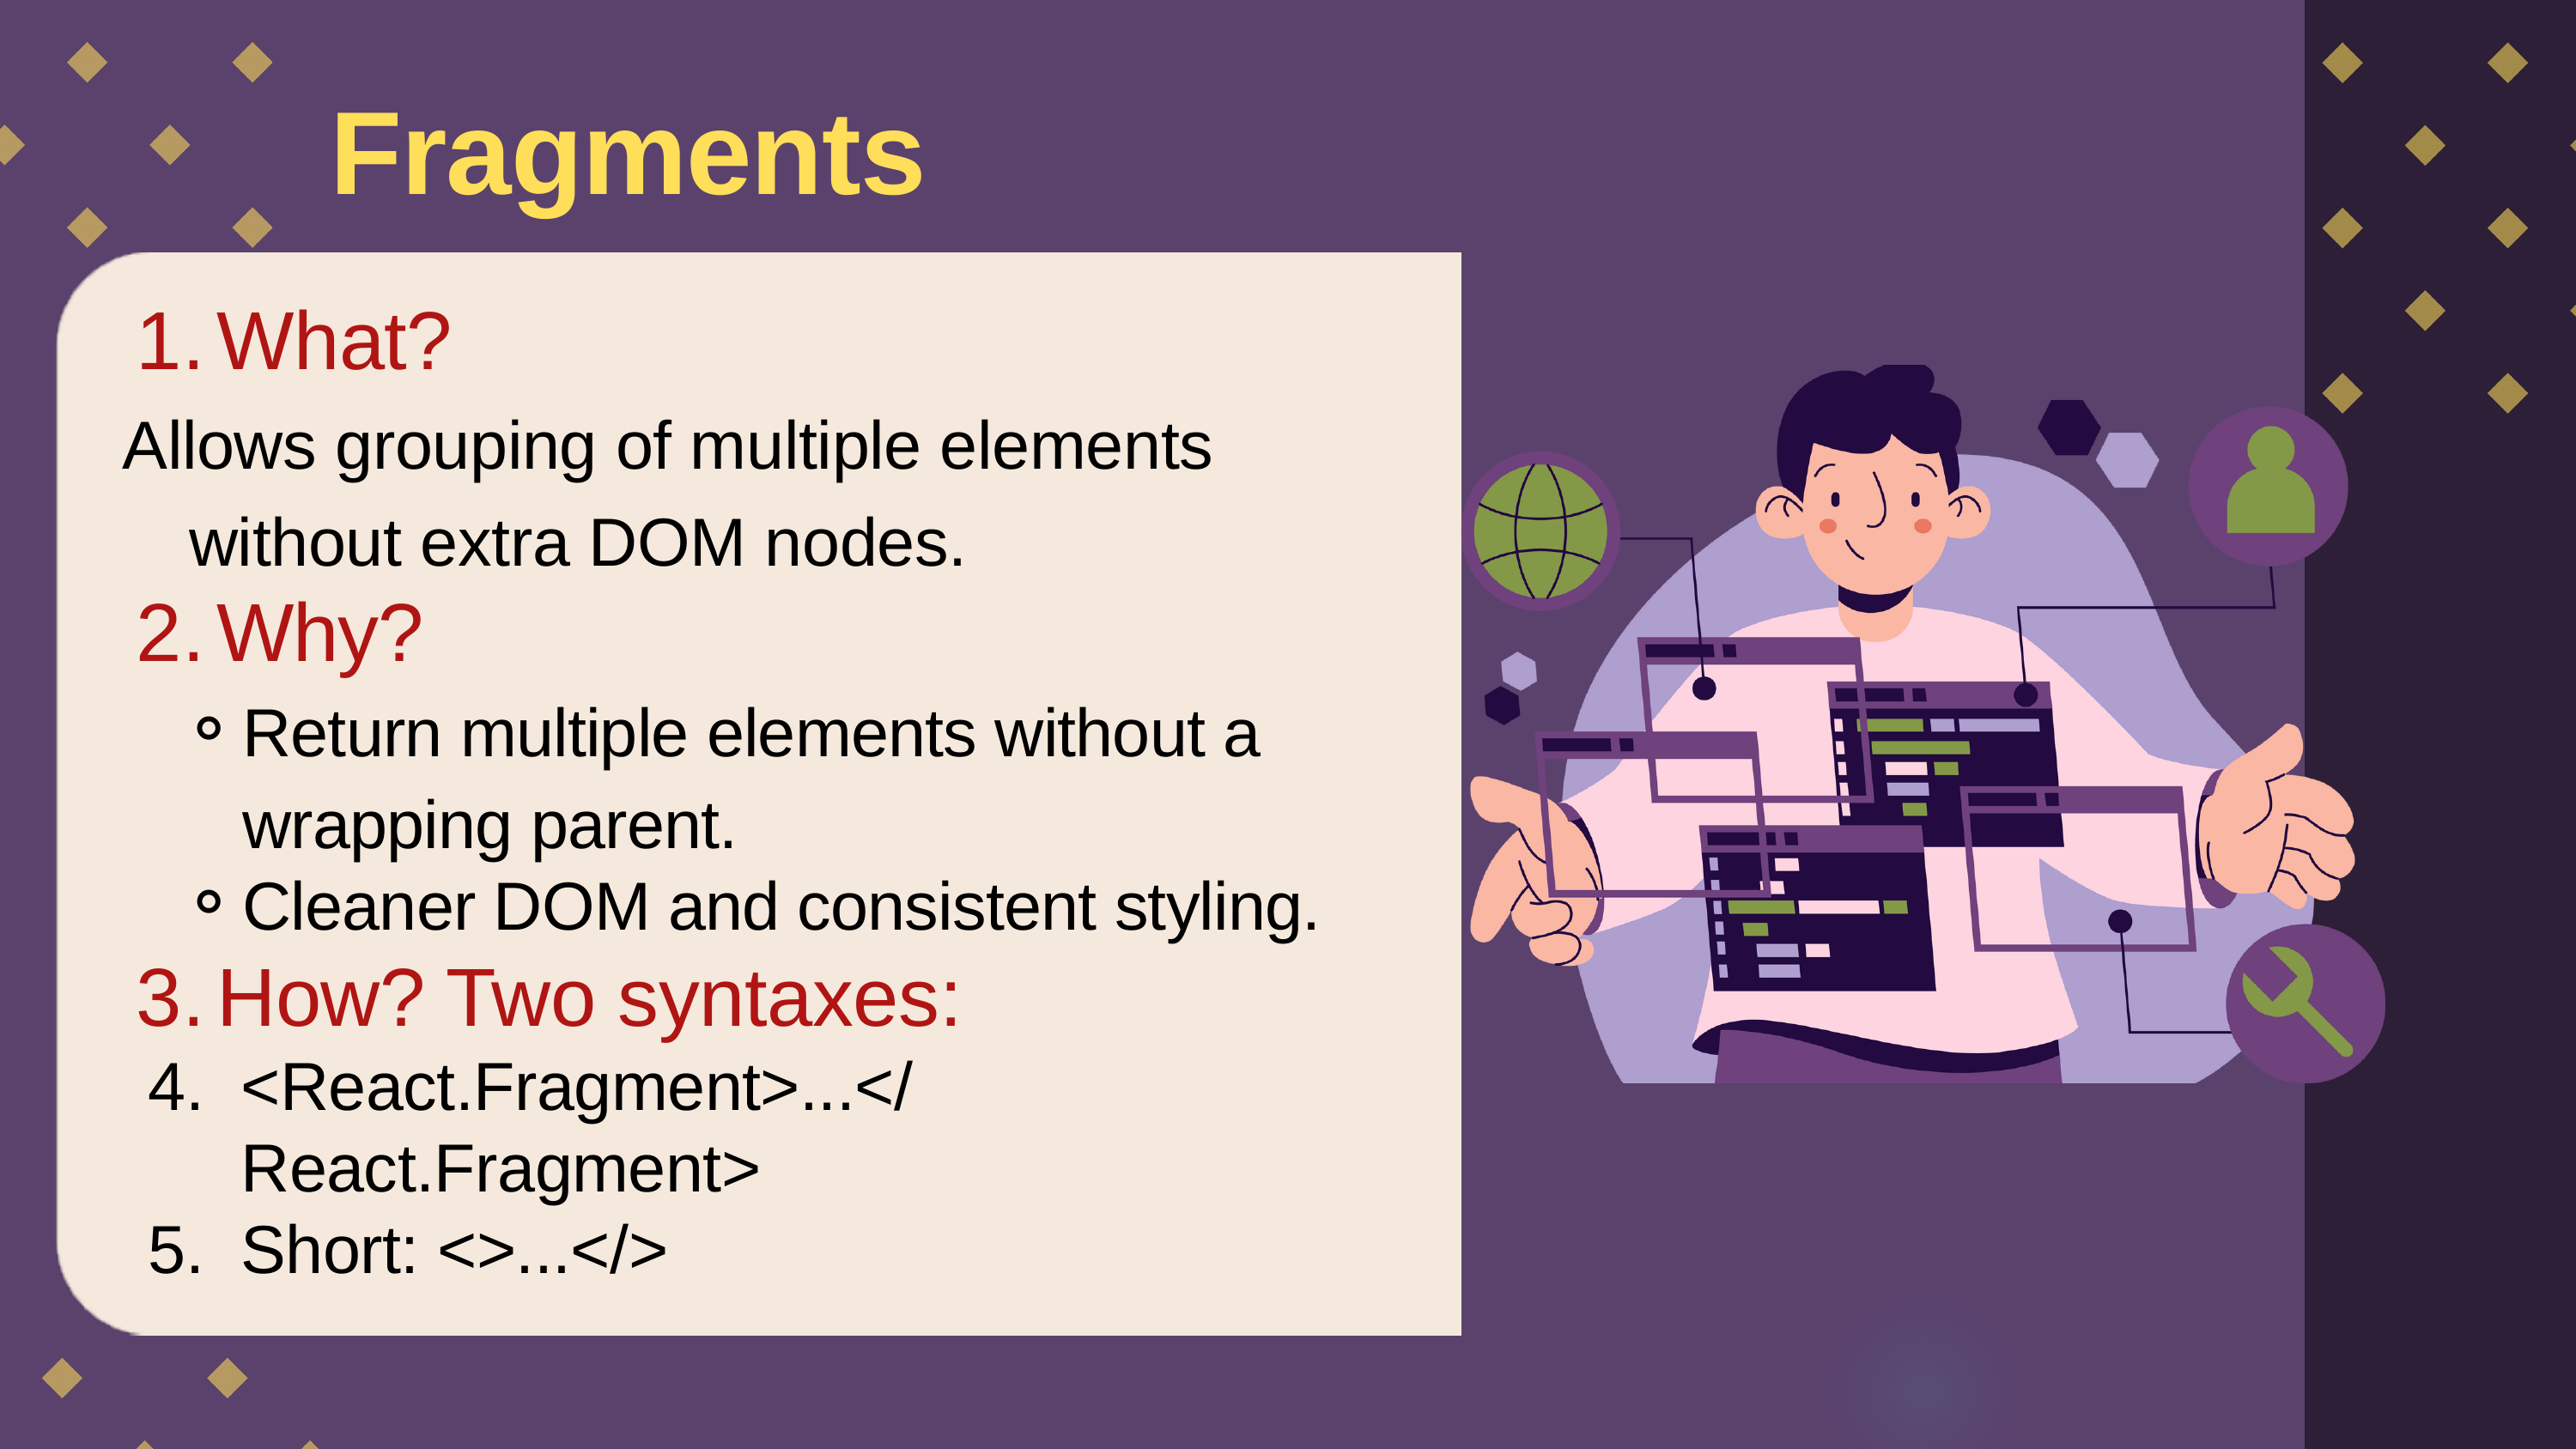

Fragments

What?
Allows grouping of multiple elements without extra DOM nodes.
Why?
Return multiple elements without a wrapping parent.
Cleaner DOM and consistent styling.
How? Two syntaxes:
<React.Fragment>...</React.Fragment>
Short: <>...</>